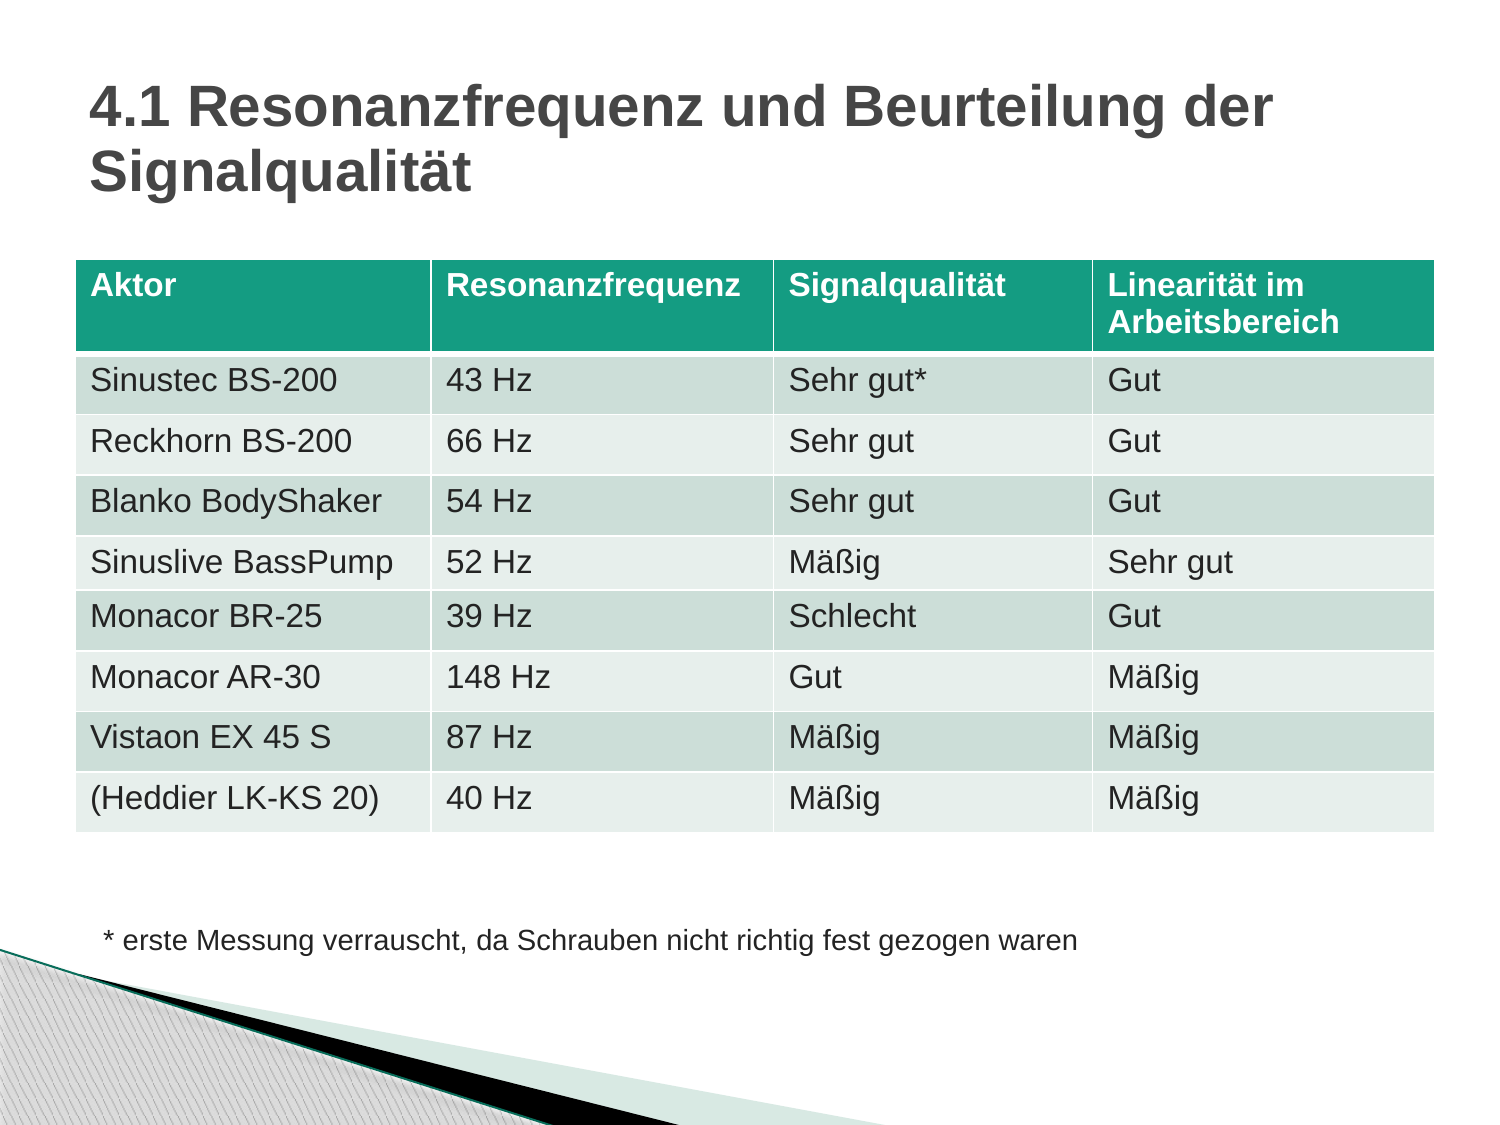

# 4.1 Resonanzfrequenz und Beurteilung der Signalqualität
| Aktor | Resonanzfrequenz | Signalqualität | Linearität im Arbeitsbereich |
| --- | --- | --- | --- |
| Sinustec BS-200 | 43 Hz | Sehr gut\* | Gut |
| Reckhorn BS-200 | 66 Hz | Sehr gut | Gut |
| Blanko BodyShaker | 54 Hz | Sehr gut | Gut |
| Sinuslive BassPump | 52 Hz | Mäßig | Sehr gut |
| Monacor BR-25 | 39 Hz | Schlecht | Gut |
| Monacor AR-30 | 148 Hz | Gut | Mäßig |
| Vistaon EX 45 S | 87 Hz | Mäßig | Mäßig |
| (Heddier LK-KS 20) | 40 Hz | Mäßig | Mäßig |
* erste Messung verrauscht, da Schrauben nicht richtig fest gezogen waren